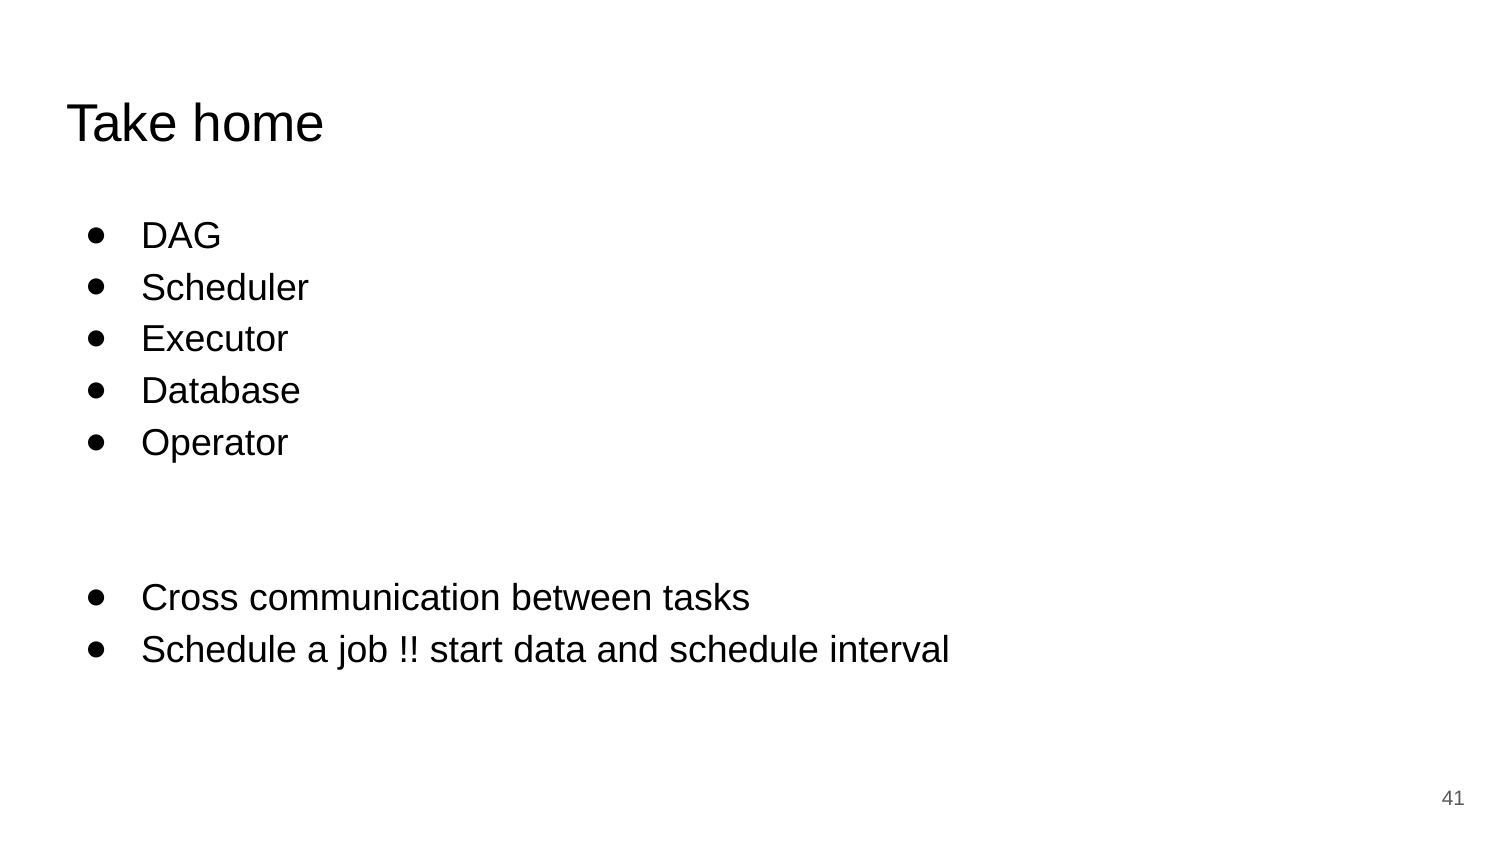

# Take home
DAG
Scheduler
Executor
Database
Operator

Cross communication between tasks
Schedule a job !! start data and schedule interval

41